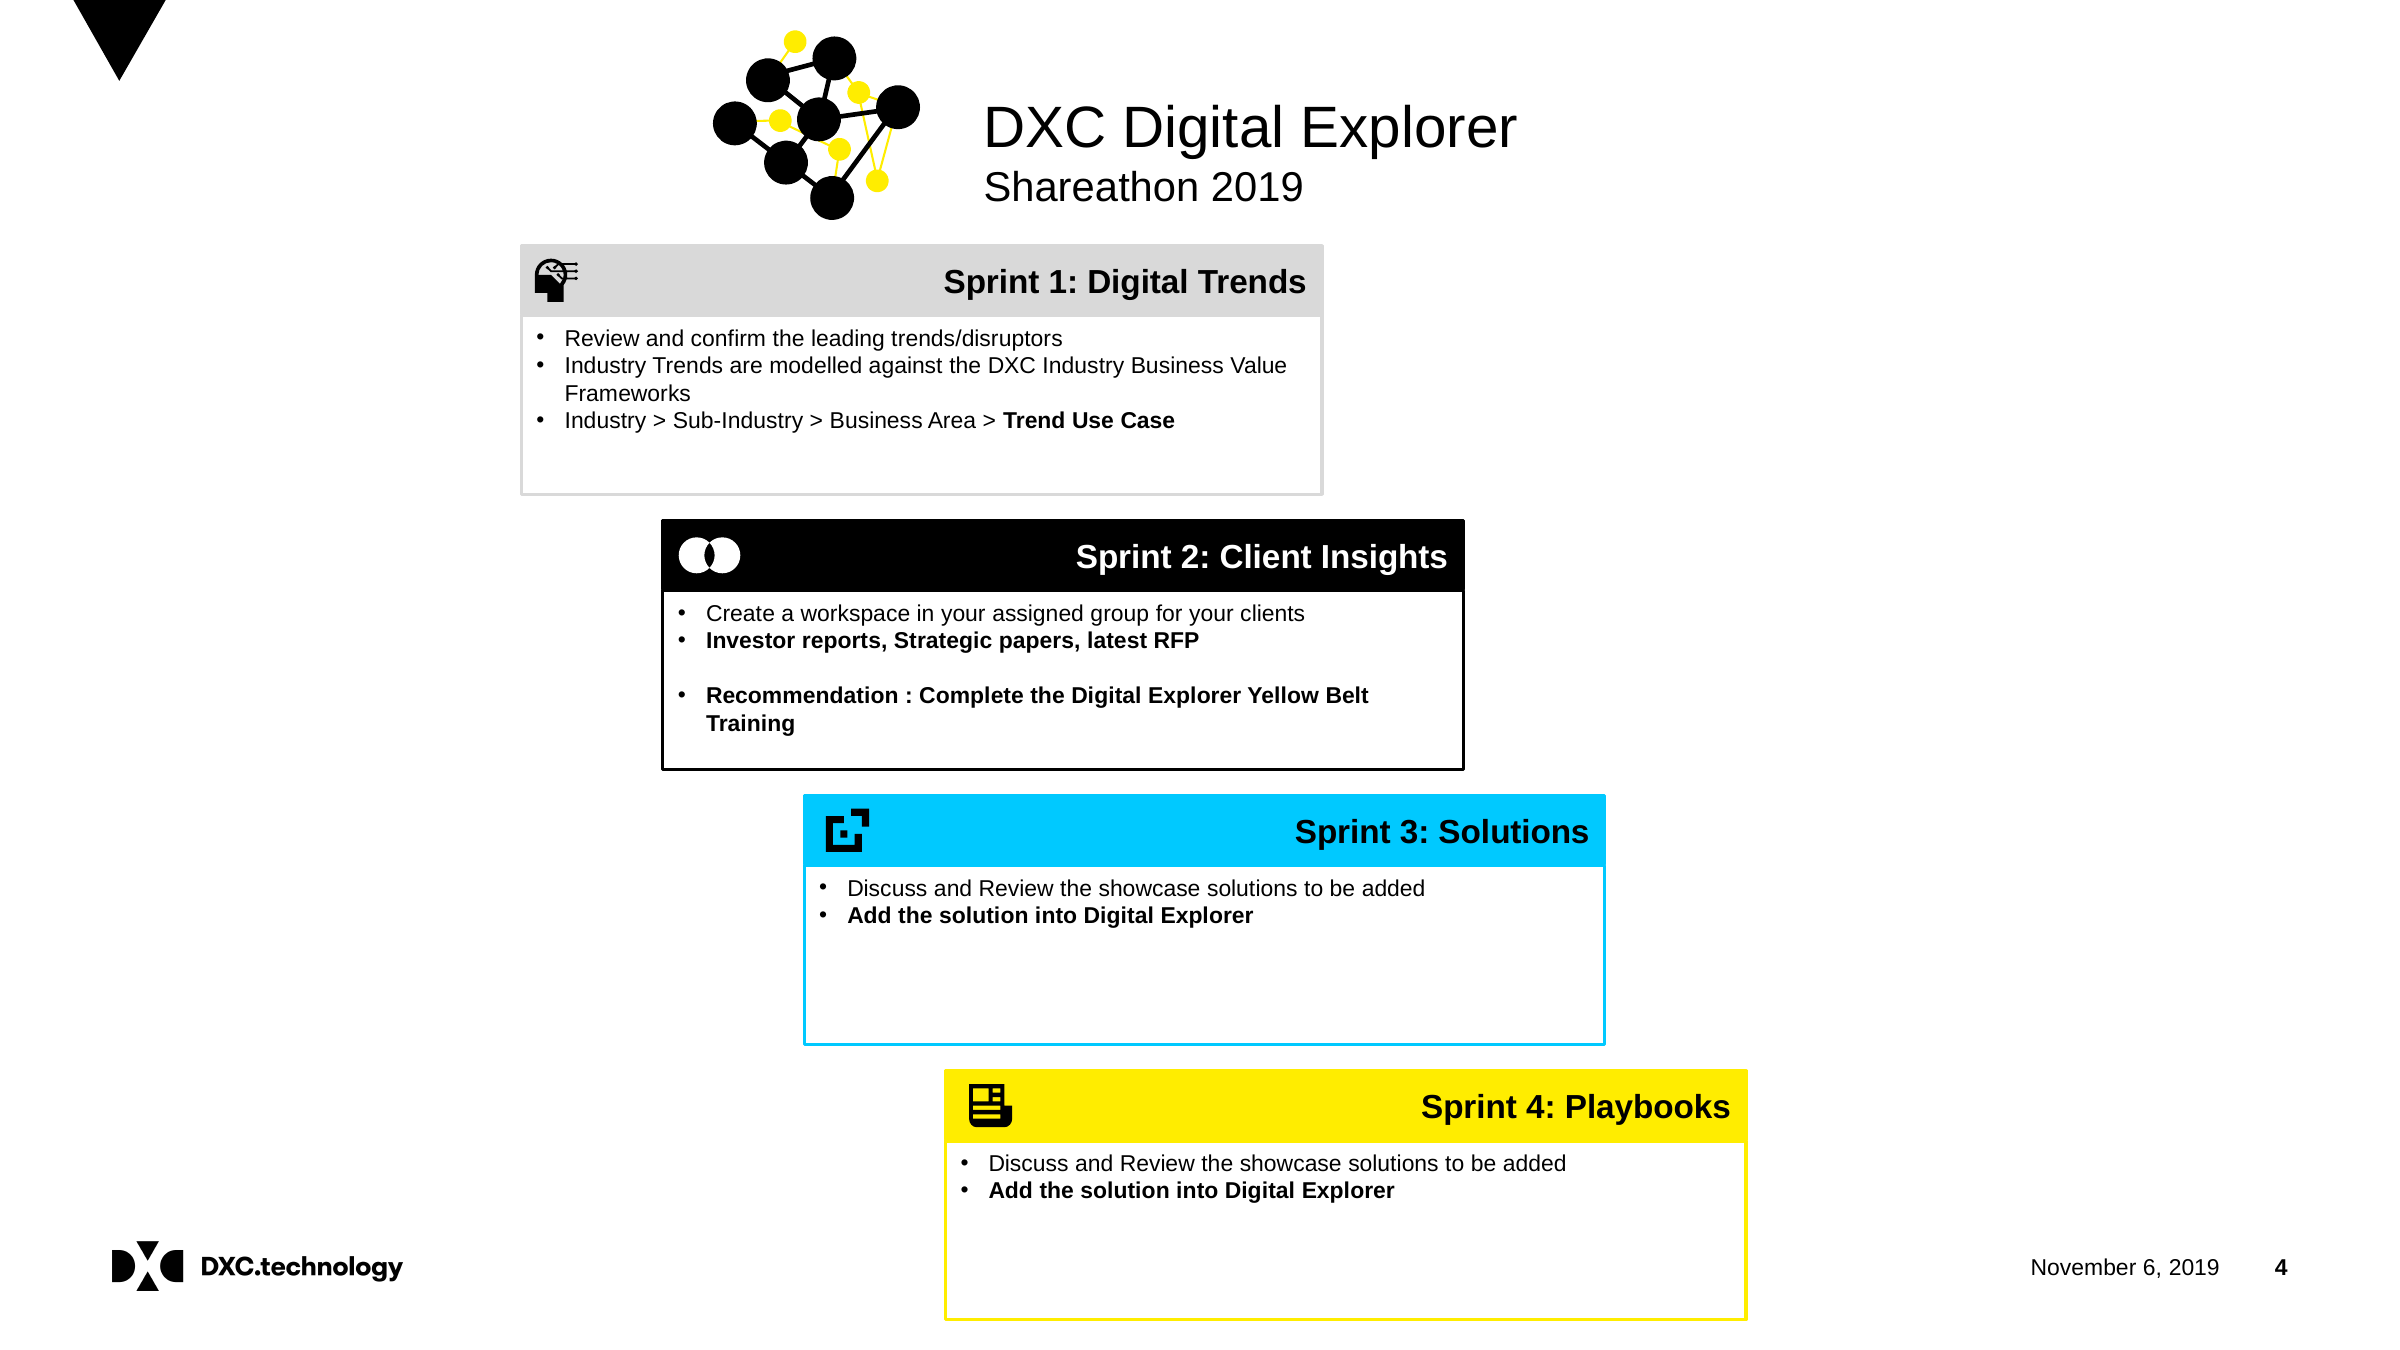

DXC Digital Explorer
Shareathon 2019
Sprint 1: Digital Trends

Review and confirm the leading trends/disruptors
Industry Trends are modelled against the DXC Industry Business Value Frameworks
Industry > Sub-Industry > Business Area > Trend Use Case
Sprint 2: Client Insights

Create a workspace in your assigned group for your clients
Investor reports, Strategic papers, latest RFP

Recommendation : Complete the Digital Explorer Yellow Belt Training
Sprint 3: Solutions

Discuss and Review the showcase solutions to be added
Add the solution into Digital Explorer
Sprint 4: Playbooks

Discuss and Review the showcase solutions to be added
Add the solution into Digital Explorer